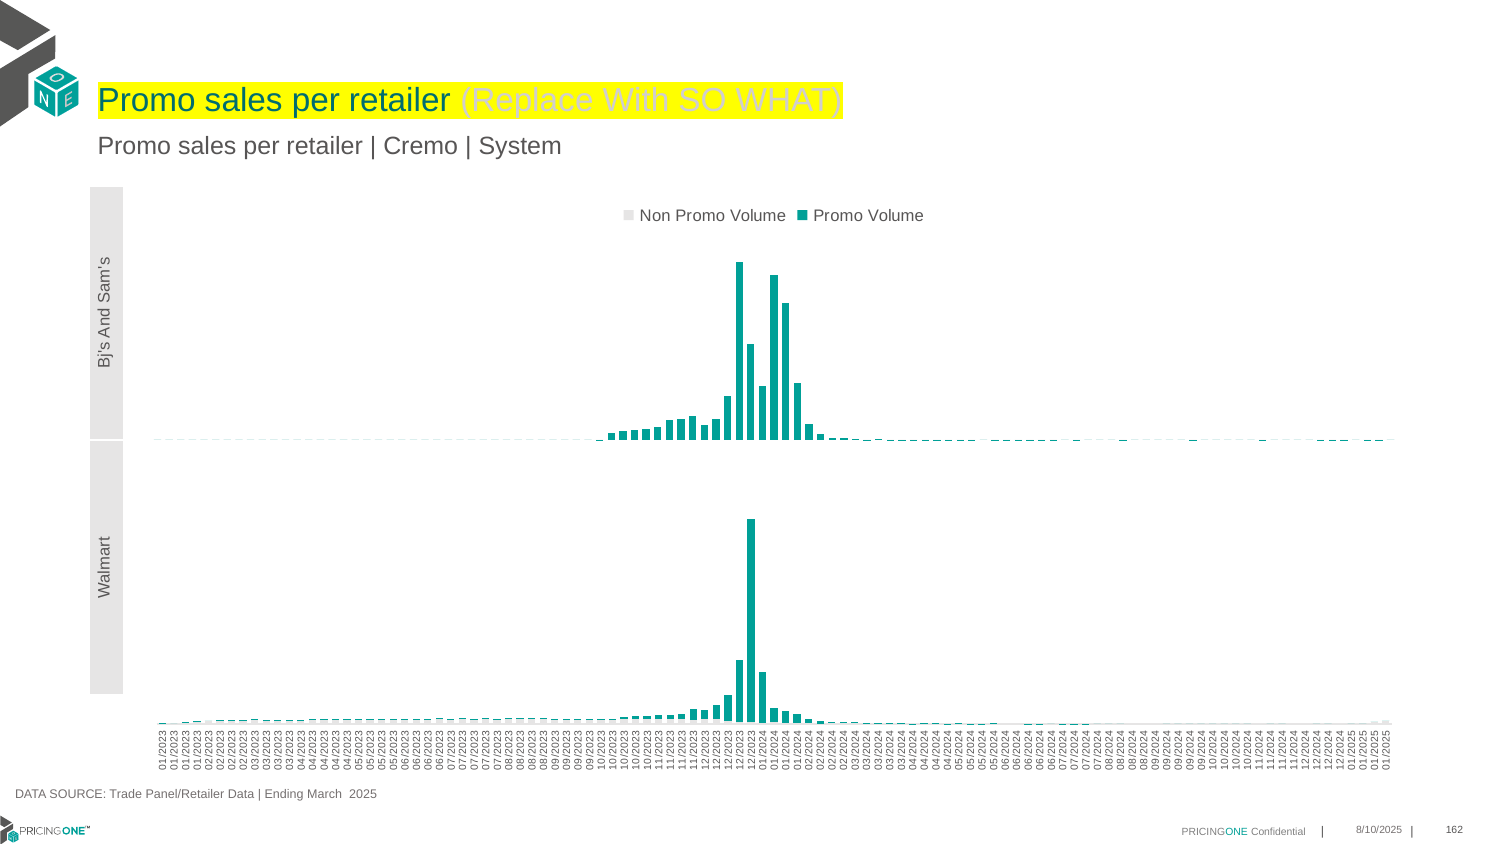

# Promo sales per retailer (Replace With SO WHAT)
Promo sales per retailer | Cremo | System
| Bj's And Sam's |
| --- |
| Walmart |

### Chart

| Category | Non Promo Volume | Promo Volume |
|---|---|---|
| 44934 | 0.0 | 0.0 |
| 44941 | 0.0 | 0.0 |
| 44948 | 0.0 | 0.0 |
| 44955 | 0.0 | 0.0 |
| 44962 | 0.0 | 0.0 |
| 44969 | 0.0 | 0.0 |
| 44976 | 0.0 | 0.0 |
| 44983 | 0.0 | 0.0 |
| 44990 | 0.0 | 0.0 |
| 44997 | 0.0 | 0.0 |
| 45004 | 0.0 | 0.0 |
| 45011 | 0.0 | 0.0 |
| 45018 | 0.0 | 0.0 |
| 45025 | 0.0 | 0.0 |
| 45032 | 0.0 | 0.0 |
| 45039 | 0.0 | 0.0 |
| 45046 | 0.0 | 0.0 |
| 45053 | 0.0 | 0.0 |
| 45060 | 0.0 | 0.0 |
| 45067 | 0.0 | 0.0 |
| 45074 | 0.0 | 0.0 |
| 45081 | 0.0 | 0.0 |
| 45088 | 0.0 | 0.0 |
| 45095 | 0.0 | 0.0 |
| 45102 | 0.0 | 0.0 |
| 45109 | 0.0 | 0.0 |
| 45116 | 0.0 | 0.0 |
| 45123 | 0.0 | 0.0 |
| 45130 | 0.0 | 0.0 |
| 45137 | 0.0 | 0.0 |
| 45144 | 0.0 | 0.0 |
| 45151 | 0.0 | 0.0 |
| 45158 | 0.0 | 0.0 |
| 45165 | 0.0 | 0.0 |
| 45172 | 0.0 | 0.0 |
| 45179 | 0.0 | 0.0 |
| 45186 | 0.0 | 0.0 |
| 45193 | 0.0 | 0.0 |
| 45200 | 0.0 | 95.0 |
| 45207 | 0.0 | 1680.0 |
| 45214 | 0.0 | 2065.0 |
| 45221 | 0.0 | 2395.0 |
| 45228 | 0.0 | 2430.0 |
| 45235 | 0.0 | 3050.0 |
| 45242 | 0.0 | 4675.0 |
| 45249 | 0.0 | 4890.0 |
| 45256 | 0.0 | 5500.0 |
| 45263 | 0.0 | 3520.0 |
| 45270 | 0.0 | 4865.0 |
| 45277 | 0.0 | 10250.0 |
| 45284 | 0.0 | 41340.0 |
| 45291 | 0.0 | 22155.0 |
| 45298 | 0.0 | 12445.0 |
| 45305 | 0.0 | 38375.0 |
| 45312 | 0.0 | 31810.0 |
| 45319 | 0.0 | 13205.0 |
| 45326 | 0.0 | 3790.0 |
| 45333 | 0.0 | 1290.0 |
| 45340 | 0.0 | 520.0 |
| 45347 | 0.0 | 340.0 |
| 45354 | 0.0 | 265.0 |
| 45361 | 0.0 | 95.0 |
| 45368 | 0.0 | 145.0 |
| 45375 | 0.0 | 25.0 |
| 45382 | 0.0 | 20.0 |
| 45389 | 0.0 | 5.0 |
| 45396 | 0.0 | 15.0 |
| 45403 | 0.0 | 5.0 |
| 45410 | 0.0 | 10.0 |
| 45417 | 0.0 | 20.0 |
| 45424 | 0.0 | 10.0 |
| 45431 | 0.0 | 0.0 |
| 45438 | 0.0 | 5.0 |
| 45445 | 0.0 | 5.0 |
| 45452 | 0.0 | 10.0 |
| 45459 | 0.0 | 5.0 |
| 45466 | 0.0 | 5.0 |
| 45473 | 0.0 | 5.0 |
| 45480 | 0.0 | 0.0 |
| 45487 | 0.0 | 5.0 |
| 45494 | 0.0 | 0.0 |
| 45501 | 0.0 | 0.0 |
| 45508 | 0.0 | 0.0 |
| 45515 | 0.0 | 5.0 |
| 45522 | 0.0 | 0.0 |
| 45529 | 0.0 | 0.0 |
| 45536 | 0.0 | 0.0 |
| 45543 | 0.0 | 0.0 |
| 45550 | 0.0 | 0.0 |
| 45557 | 0.0 | 5.0 |
| 45564 | 0.0 | 0.0 |
| 45571 | 0.0 | 0.0 |
| 45578 | 0.0 | 0.0 |
| 45585 | 0.0 | 0.0 |
| 45592 | 0.0 | 0.0 |
| 45599 | 0.0 | 5.0 |
| 45606 | 0.0 | 0.0 |
| 45613 | 0.0 | 0.0 |
| 45620 | 0.0 | 0.0 |
| 45627 | 0.0 | 0.0 |
| 45641 | 0.0 | 5.0 |
| 45648 | 0.0 | 20.0 |
| 45655 | 0.0 | 10.0 |
| 45662 | 0.0 | 0.0 |
| 45669 | 0.0 | 5.0 |
| 45676 | 0.0 | 5.0 |
| 45683 | 0.0 | 0.0 |

### Chart

| Category | Non Promo Volume | Promo Volume |
|---|---|---|
| 44934 | 122.0 | 54.0 |
| 44941 | 330.0 | 12.0 |
| 44948 | 778.0 | 30.0 |
| 44955 | 1332.0 | 32.0 |
| 44962 | 1486.0 | 10.0 |
| 44969 | 1700.0 | 94.0 |
| 44976 | 1514.0 | 152.0 |
| 44983 | 1778.0 | 176.0 |
| 44990 | 2102.0 | 74.0 |
| 44997 | 1846.0 | 118.0 |
| 45004 | 1734.0 | 148.0 |
| 45011 | 1698.0 | 154.0 |
| 45018 | 1798.0 | 180.0 |
| 45025 | 2186.0 | 184.0 |
| 45032 | 2396.0 | 98.0 |
| 45039 | 2182.0 | 158.0 |
| 45046 | 2204.0 | 136.0 |
| 45053 | 2348.0 | 172.0 |
| 45060 | 2186.0 | 152.0 |
| 45067 | 2094.0 | 134.0 |
| 45074 | 2264.0 | 196.0 |
| 45081 | 2270.0 | 128.0 |
| 45088 | 2370.0 | 218.0 |
| 45095 | 2356.0 | 218.0 |
| 45102 | 2544.0 | 152.0 |
| 45109 | 2354.0 | 184.0 |
| 45116 | 2448.0 | 246.0 |
| 45123 | 2426.0 | 148.0 |
| 45130 | 2544.0 | 162.0 |
| 45137 | 2430.0 | 166.0 |
| 45144 | 2634.0 | 120.0 |
| 45151 | 2528.0 | 144.0 |
| 45158 | 2738.0 | 158.0 |
| 45165 | 2626.0 | 86.0 |
| 45172 | 2488.0 | 84.0 |
| 45179 | 2342.0 | 104.0 |
| 45186 | 2354.0 | 160.0 |
| 45193 | 2334.0 | 164.0 |
| 45200 | 2318.0 | 134.0 |
| 45207 | 2420.0 | 184.0 |
| 45214 | 2448.0 | 880.0 |
| 45221 | 2440.0 | 1438.0 |
| 45228 | 2252.0 | 1648.0 |
| 45235 | 2448.0 | 1730.0 |
| 45242 | 2442.0 | 2172.0 |
| 45249 | 2402.0 | 2672.0 |
| 45256 | 2106.0 | 5026.0 |
| 45263 | 2224.0 | 4780.0 |
| 45270 | 2168.0 | 7410.0 |
| 45277 | 1368.0 | 12784.0 |
| 45284 | 886.0 | 31090.0 |
| 45291 | 632.0 | 101588.0 |
| 45298 | 390.0 | 25656.0 |
| 45305 | 632.0 | 7244.0 |
| 45312 | 380.0 | 5920.0 |
| 45319 | 148.0 | 4752.0 |
| 45326 | 142.0 | 2256.0 |
| 45333 | 72.0 | 1500.0 |
| 45340 | 150.0 | 790.0 |
| 45347 | 164.0 | 712.0 |
| 45354 | 200.0 | 528.0 |
| 45361 | 180.0 | 168.0 |
| 45368 | 206.0 | 164.0 |
| 45375 | 90.0 | 330.0 |
| 45382 | 178.0 | 114.0 |
| 45389 | 56.0 | 38.0 |
| 45396 | 112.0 | 48.0 |
| 45403 | 88.0 | 36.0 |
| 45410 | 56.0 | 60.0 |
| 45417 | 112.0 | 16.0 |
| 45424 | 42.0 | 26.0 |
| 45431 | 40.0 | 40.0 |
| 45438 | 98.0 | 92.0 |
| 45445 | 50.0 | 0.0 |
| 45452 | 62.0 | 0.0 |
| 45459 | 48.0 | 66.0 |
| 45466 | 28.0 | 10.0 |
| 45473 | 32.0 | 14.0 |
| 45480 | 24.0 | 50.0 |
| 45487 | 12.0 | 62.0 |
| 45494 | 18.0 | 62.0 |
| 45501 | 16.0 | 10.0 |
| 45508 | 12.0 | 6.0 |
| 45515 | 20.0 | 8.0 |
| 45522 | 8.0 | 0.0 |
| 45529 | 28.0 | 0.0 |
| 45536 | 8.0 | 0.0 |
| 45543 | 44.0 | 2.0 |
| 45550 | 22.0 | 4.0 |
| 45557 | 12.0 | 2.0 |
| 45564 | 12.0 | 16.0 |
| 45571 | 4.0 | 4.0 |
| 45578 | 2.0 | 10.0 |
| 45585 | 16.0 | 4.0 |
| 45592 | 4.0 | 14.0 |
| 45599 | 4.0 | 0.0 |
| 45606 | 6.0 | 12.0 |
| 45613 | 24.0 | 2.0 |
| 45620 | 8.0 | 0.0 |
| 45627 | 4.0 | 0.0 |
| 45641 | 32.0 | 8.0 |
| 45648 | 10.0 | 10.0 |
| 45655 | 36.0 | 0.0 |
| 45662 | 62.0 | 8.0 |
| 45669 | 190.0 | 4.0 |
| 45676 | 922.0 | 14.0 |
| 45683 | 1596.0 | 10.0 |
DATA SOURCE: Trade Panel/Retailer Data | Ending March  2025

8/10/2025
162